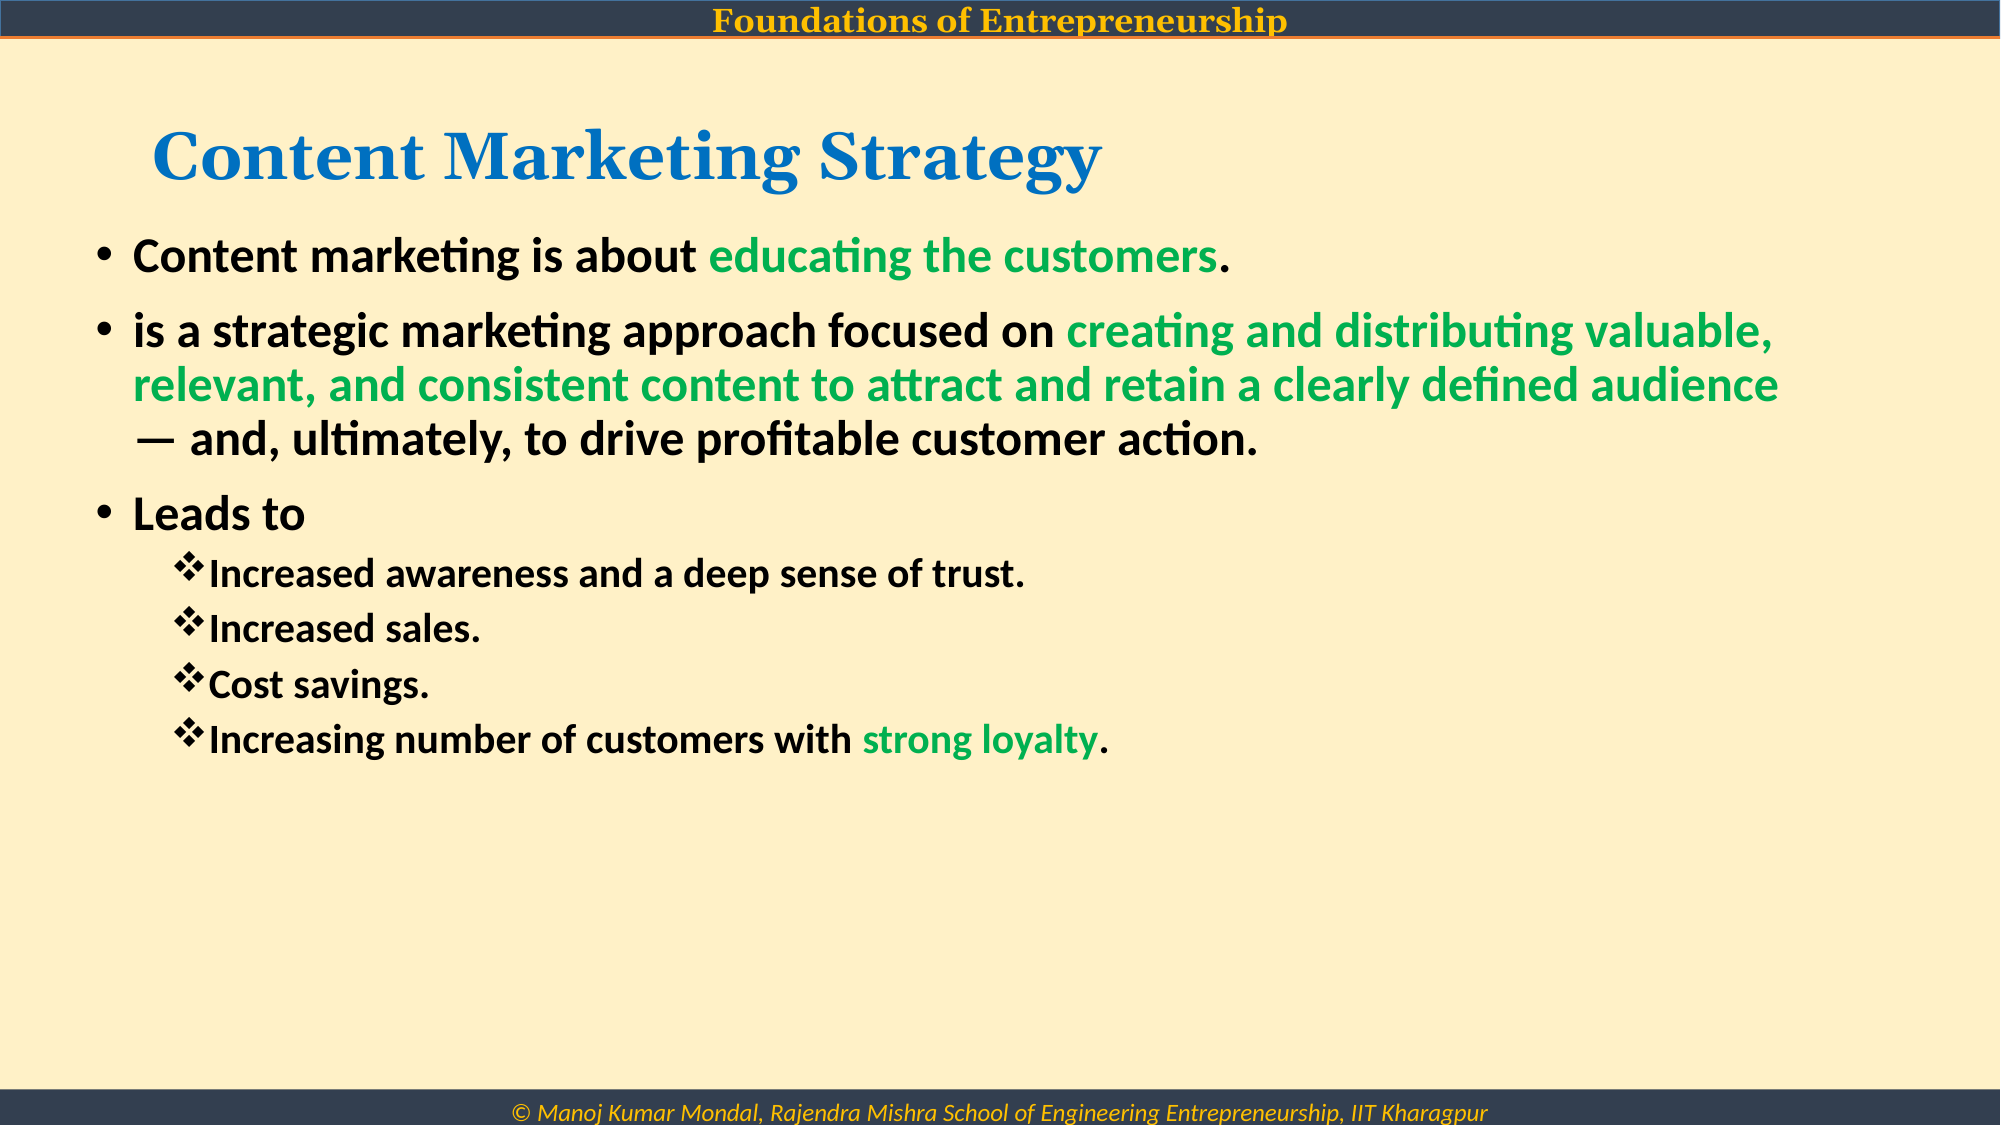

# Content Marketing Strategy
Content marketing is about educating the customers.
is a strategic marketing approach focused on creating and distributing valuable, relevant, and consistent content to attract and retain a clearly defined audience — and, ultimately, to drive profitable customer action.
Leads to
Increased awareness and a deep sense of trust.
Increased sales.
Cost savings.
Increasing number of customers with strong loyalty.